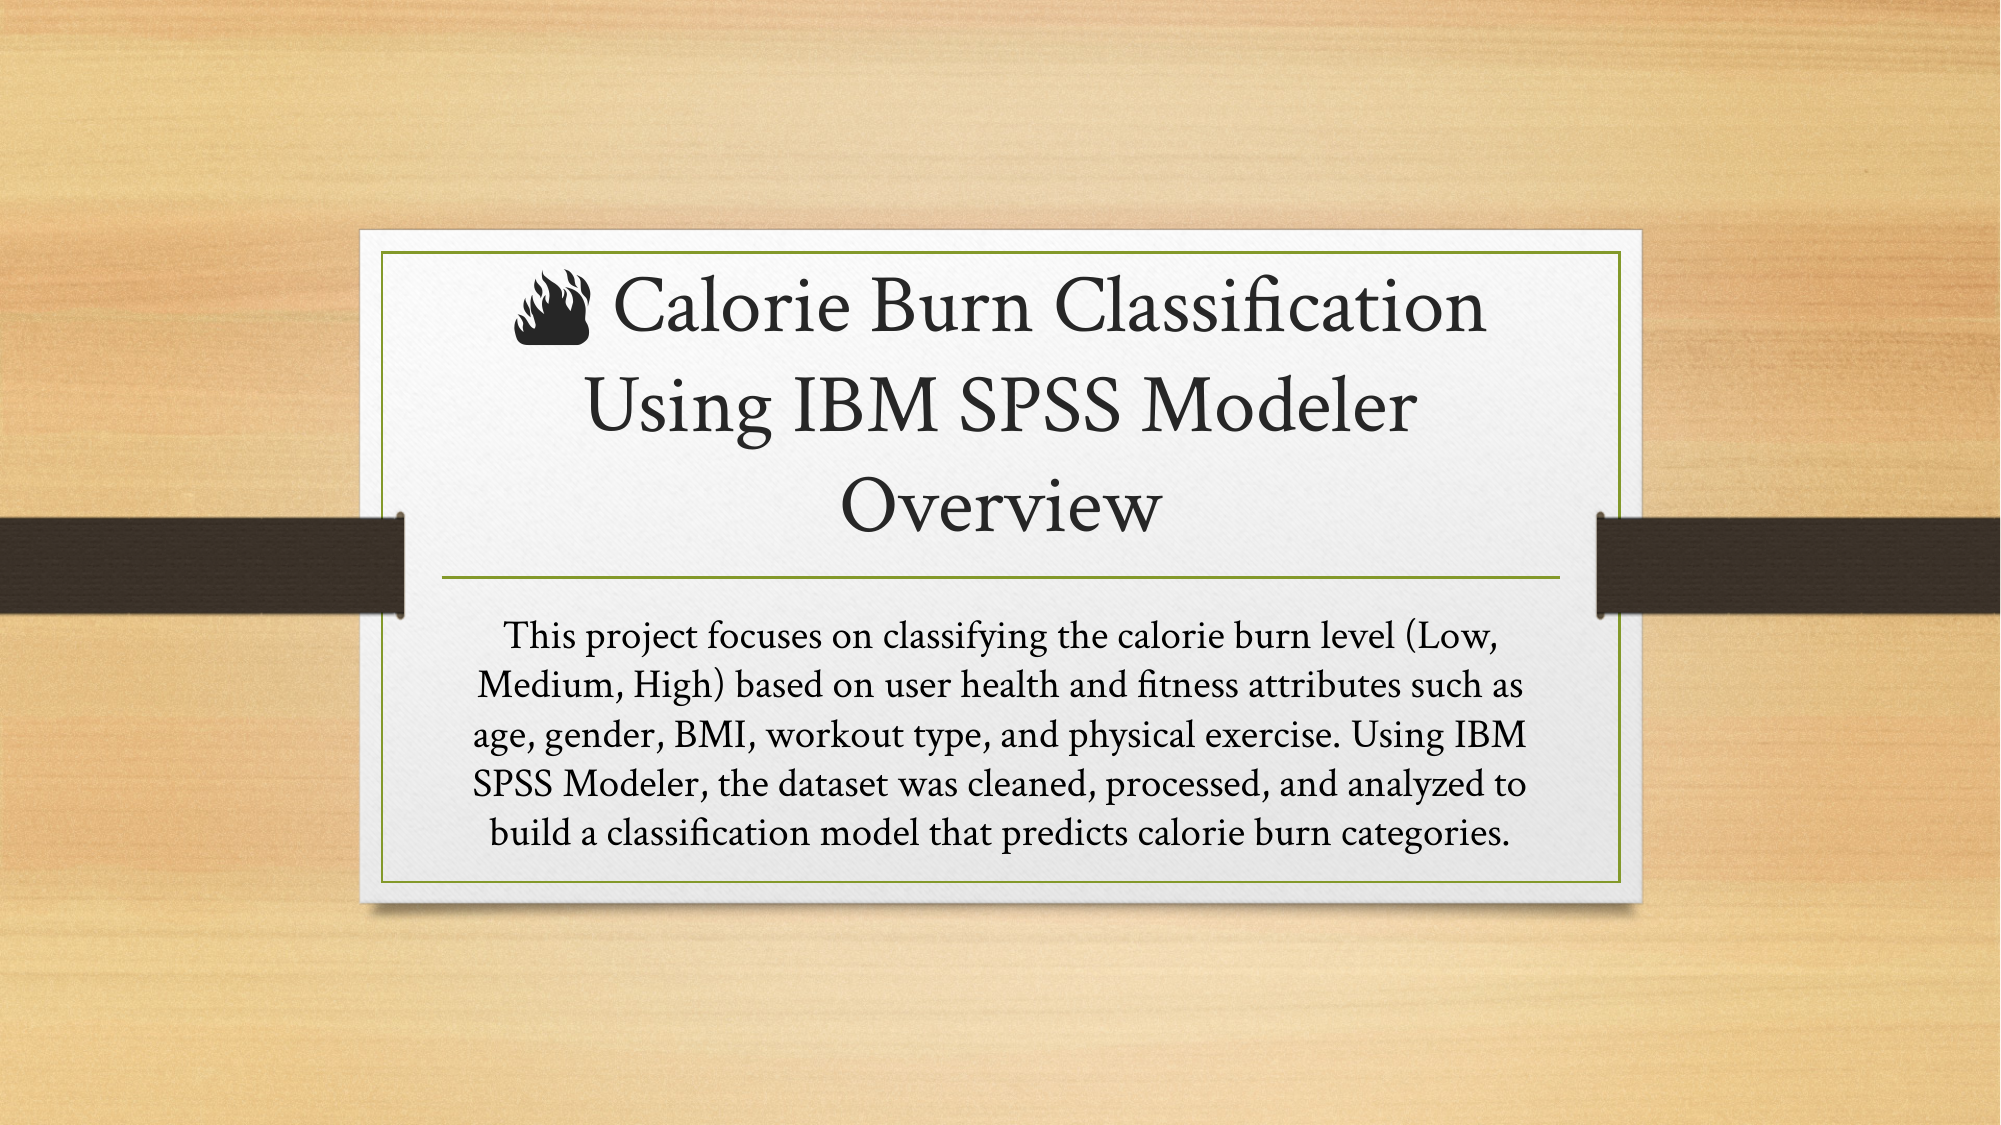

# 🔥 Calorie Burn Classification Using IBM SPSS Modeler Overview
This project focuses on classifying the calorie burn level (Low, Medium, High) based on user health and fitness attributes such as age, gender, BMI, workout type, and physical exercise. Using IBM SPSS Modeler, the dataset was cleaned, processed, and analyzed to build a classification model that predicts calorie burn categories.